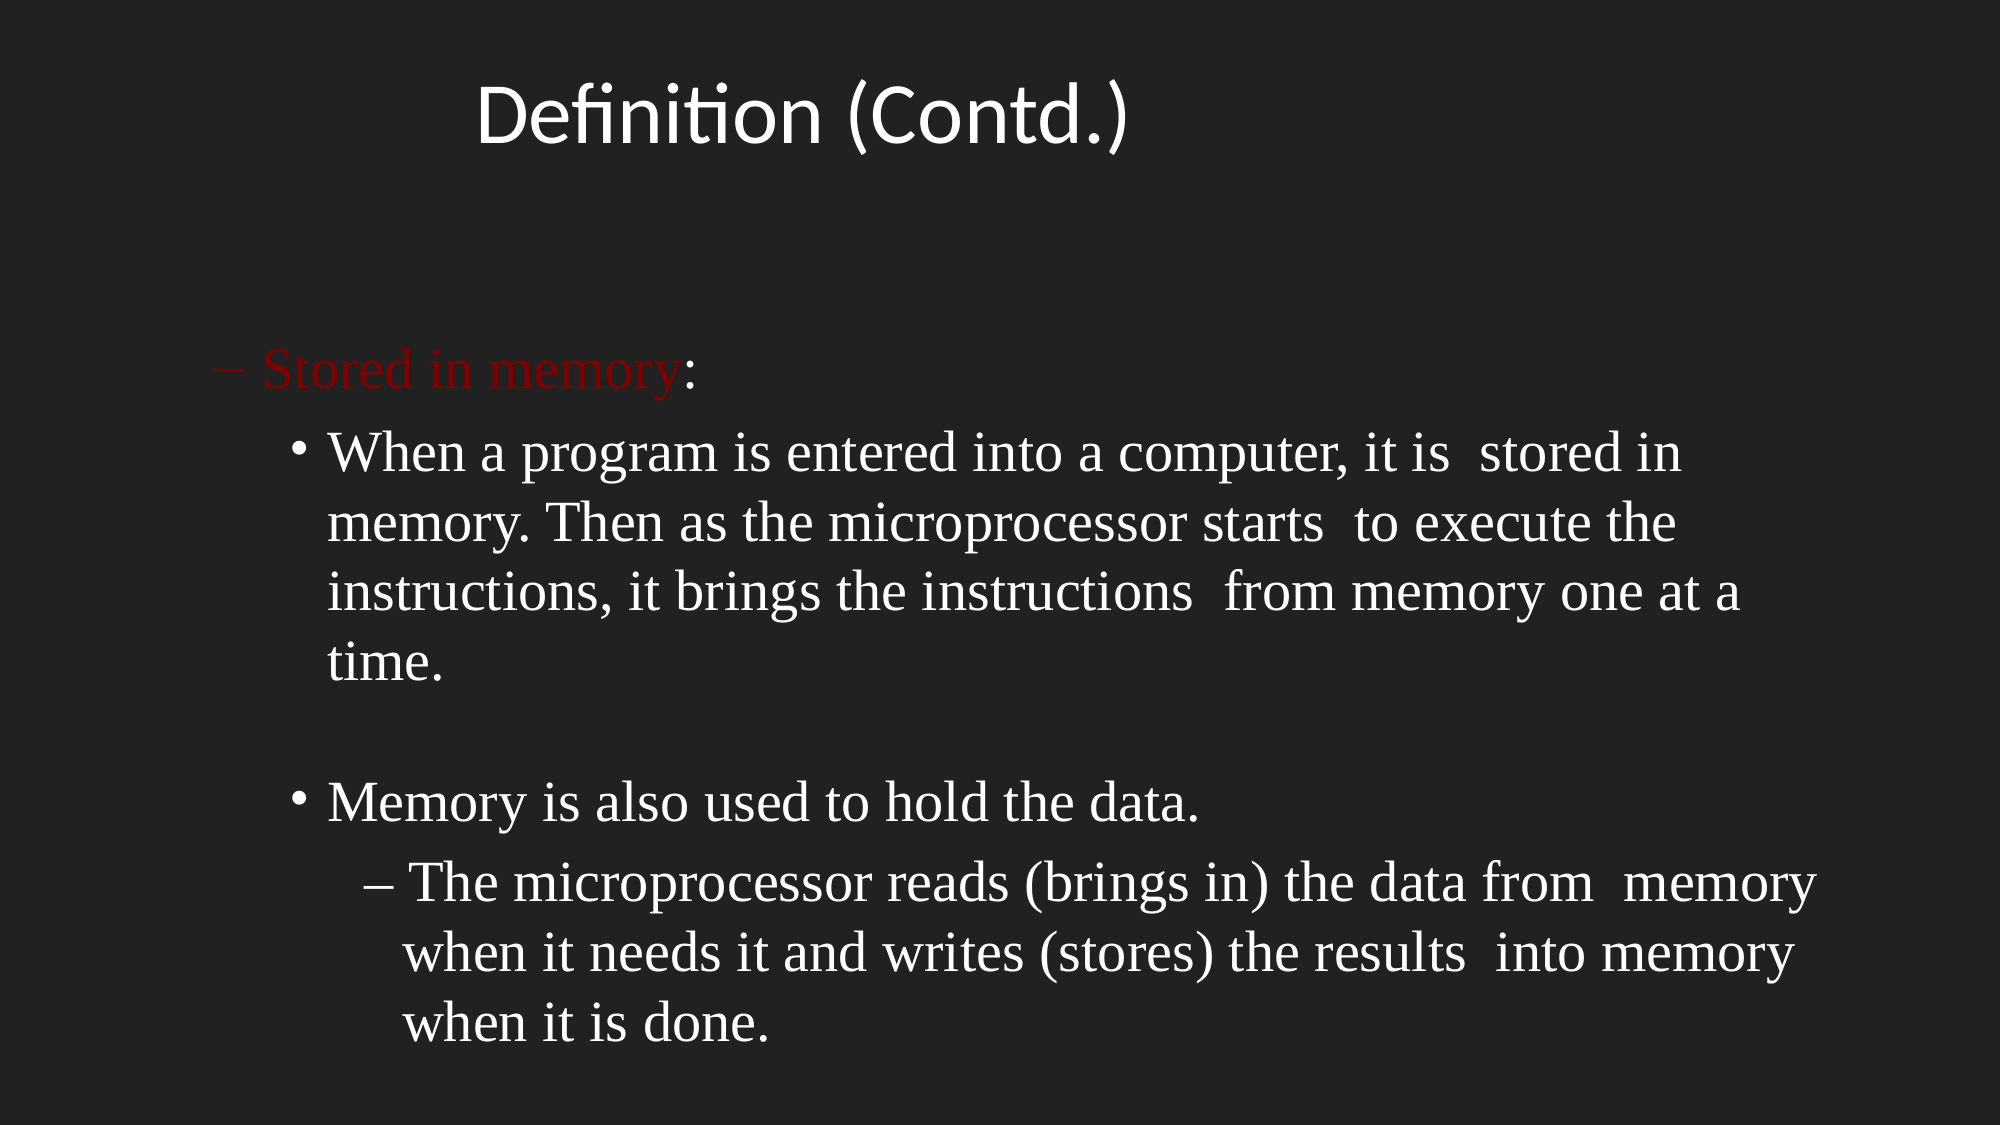

Definition (Contd.)
Stored in memory:
When a program is entered into a computer, it is  stored in memory. Then as the microprocessor starts  to execute the instructions, it brings the instructions  from memory one at a time.

Memory is also used to hold the data.
– The microprocessor reads (brings in) the data from  memory when it needs it and writes (stores) the results  into memory when it is done.